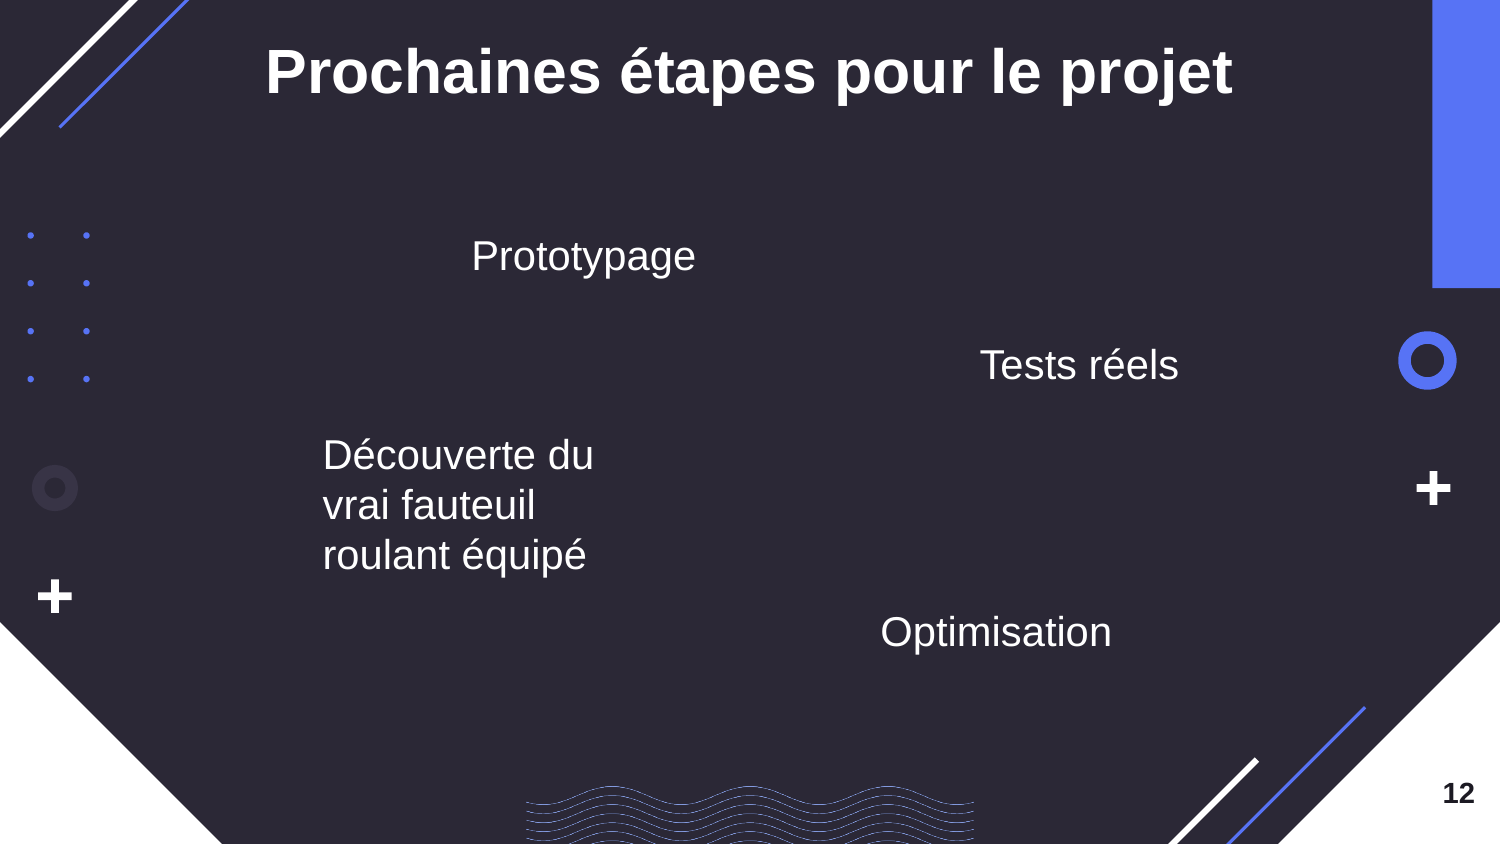

Prochaines étapes pour le projet
# Prototypage
Tests réels
Découverte du vrai fauteuil roulant équipé
Optimisation
12